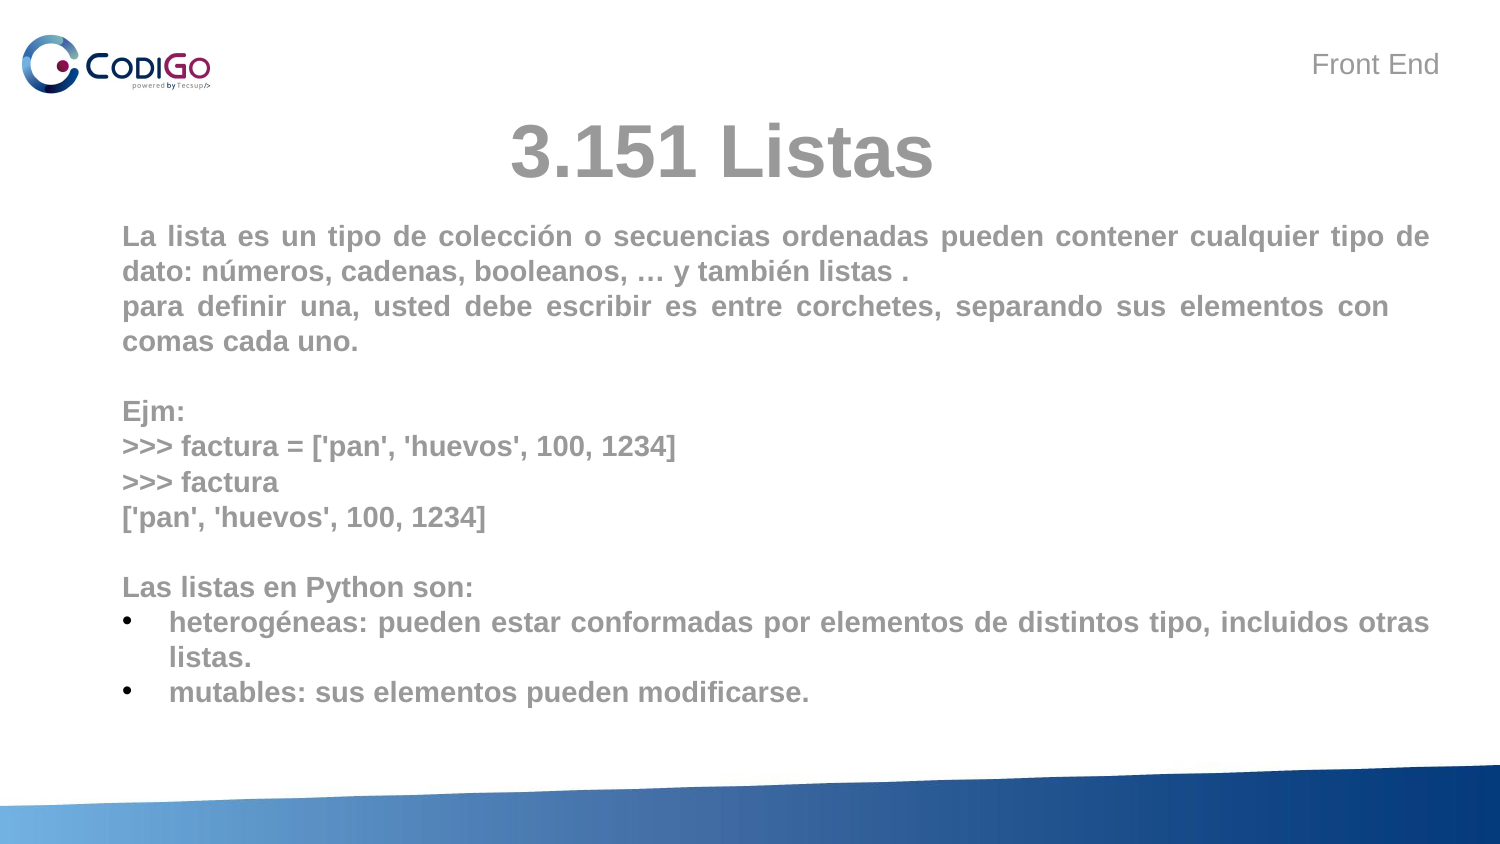

3.151 Listas
La lista es un tipo de colección o secuencias ordenadas pueden contener cualquier tipo de dato: números, cadenas, booleanos, … y también listas .
para definir una, usted debe escribir es entre corchetes, separando sus elementos con    comas cada uno.

Ejm:
>>> factura = ['pan', 'huevos', 100, 1234]
>>> factura
['pan', 'huevos', 100, 1234]

Las listas en Python son:
heterogéneas: pueden estar conformadas por elementos de distintos tipo, incluidos otras listas.
mutables: sus elementos pueden modificarse.